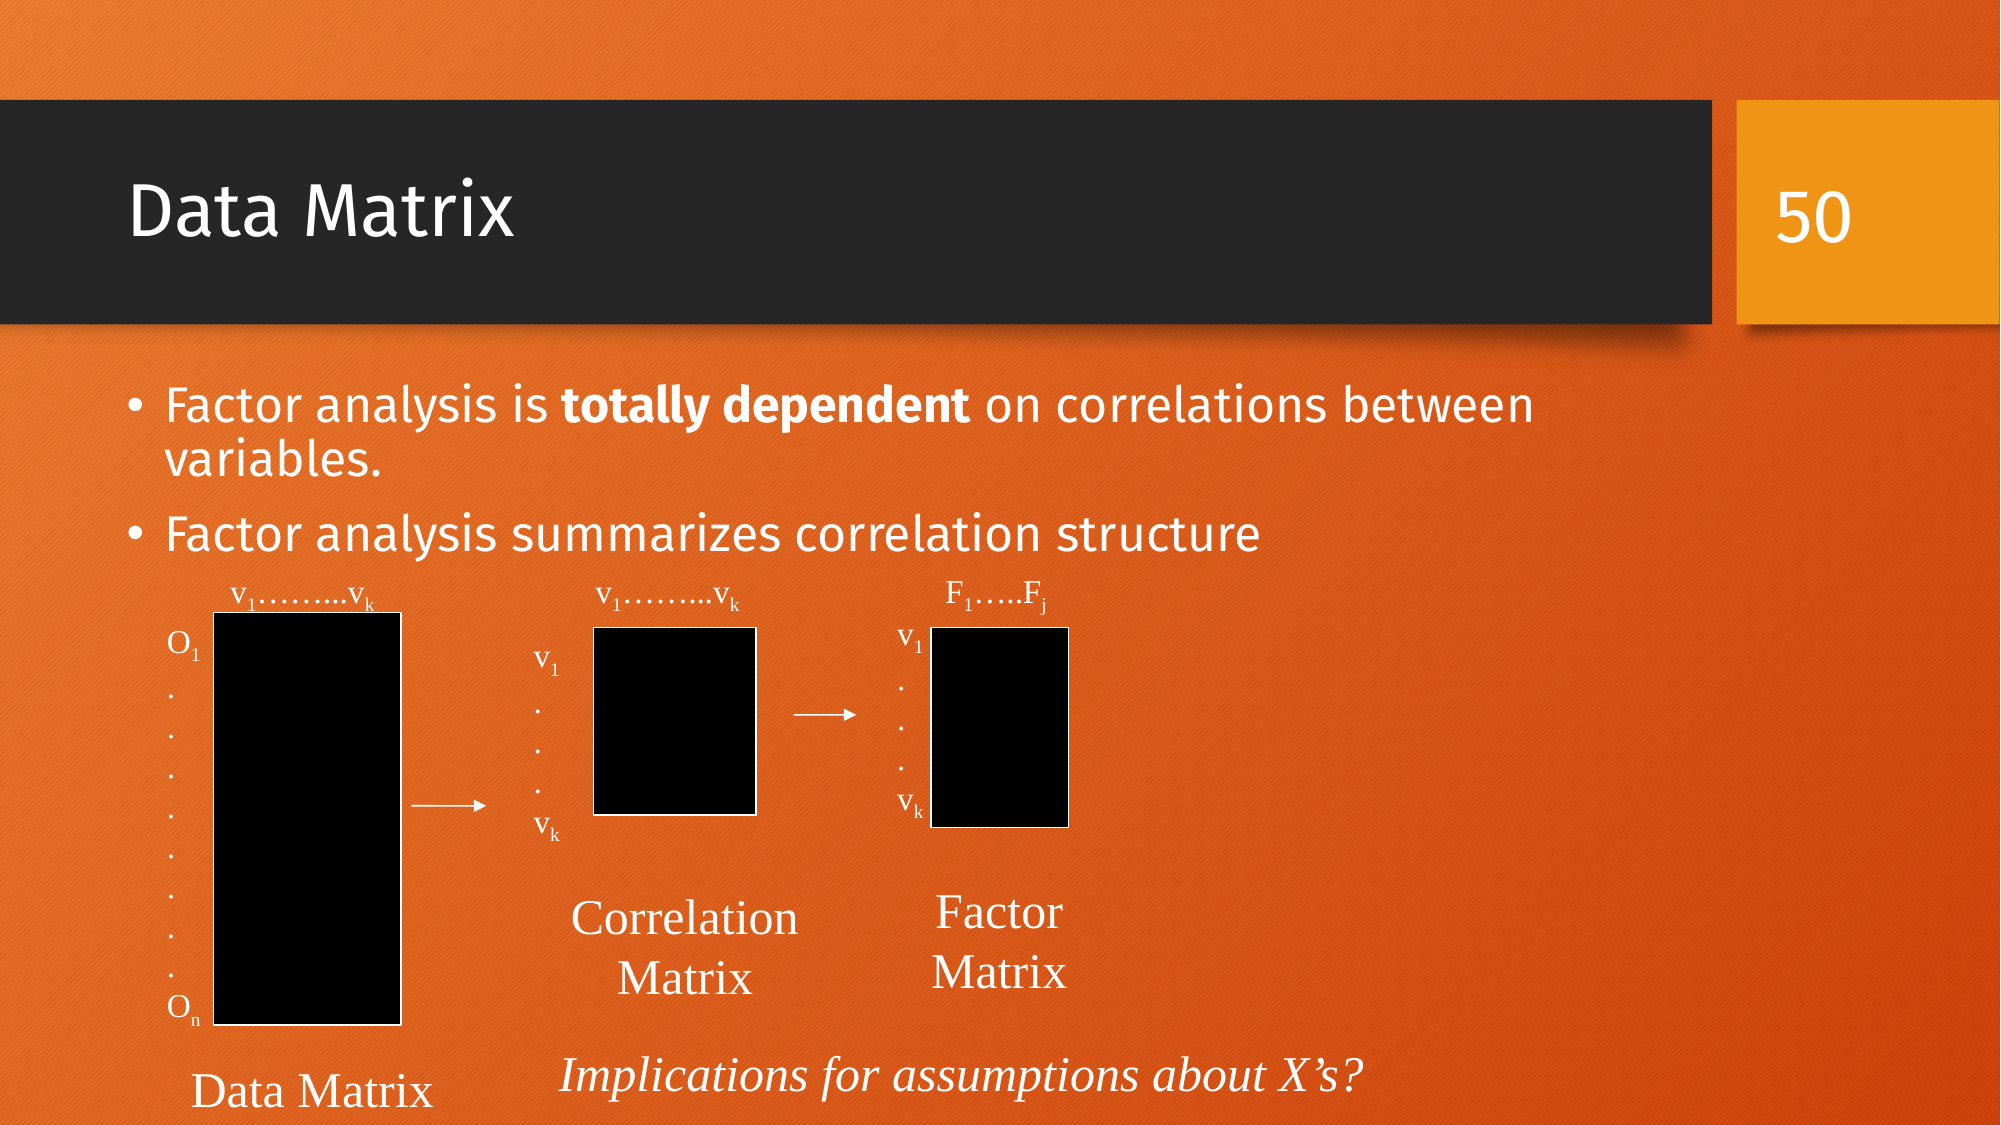

50
# Data Matrix
Factor analysis is totally dependent on correlations between variables.
Factor analysis summarizes correlation structure

v1……...vk
v1……...vk
F1…..Fj
v1
.
.
.
vk

O1
.
.
.
.
.
.
.
.
On

v1
.
.
.
vk

Factor
Matrix
Correlation
Matrix
Implications for assumptions about X’s?
Data Matrix